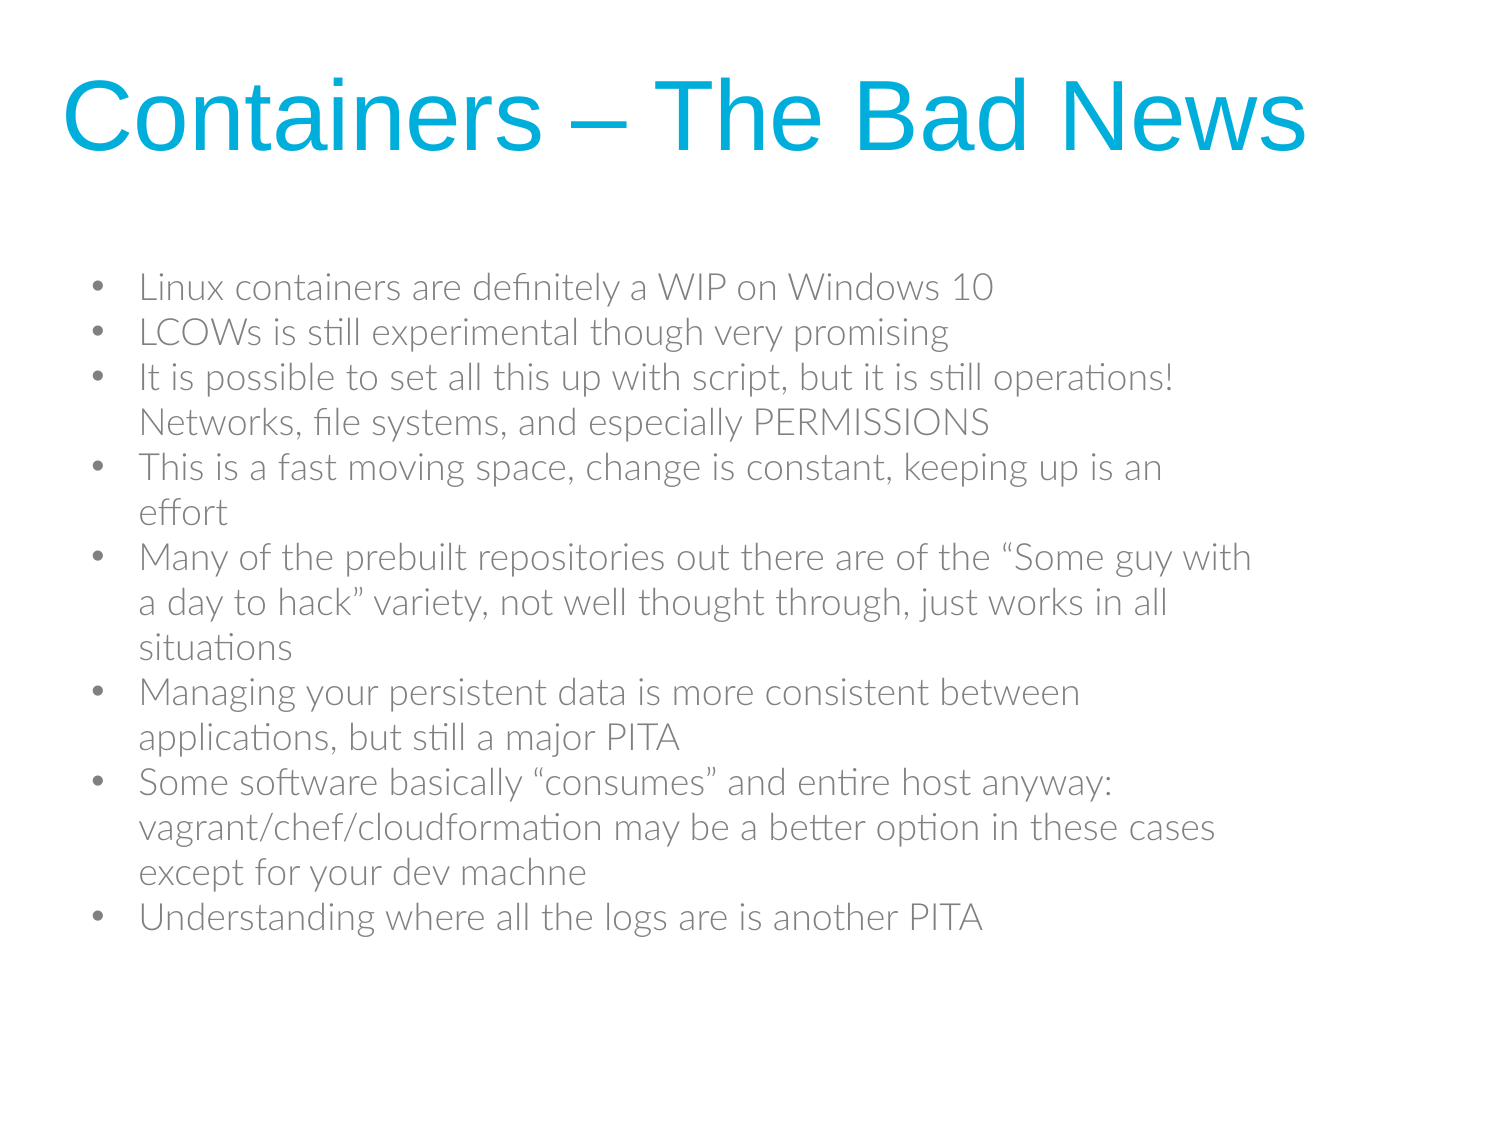

Containers – The Bad News
Linux containers are definitely a WIP on Windows 10
LCOWs is still experimental though very promising
It is possible to set all this up with script, but it is still operations! Networks, file systems, and especially PERMISSIONS
This is a fast moving space, change is constant, keeping up is an effort
Many of the prebuilt repositories out there are of the “Some guy with a day to hack” variety, not well thought through, just works in all situations
Managing your persistent data is more consistent between applications, but still a major PITA
Some software basically “consumes” and entire host anyway: vagrant/chef/cloudformation may be a better option in these cases except for your dev machne
Understanding where all the logs are is another PITA